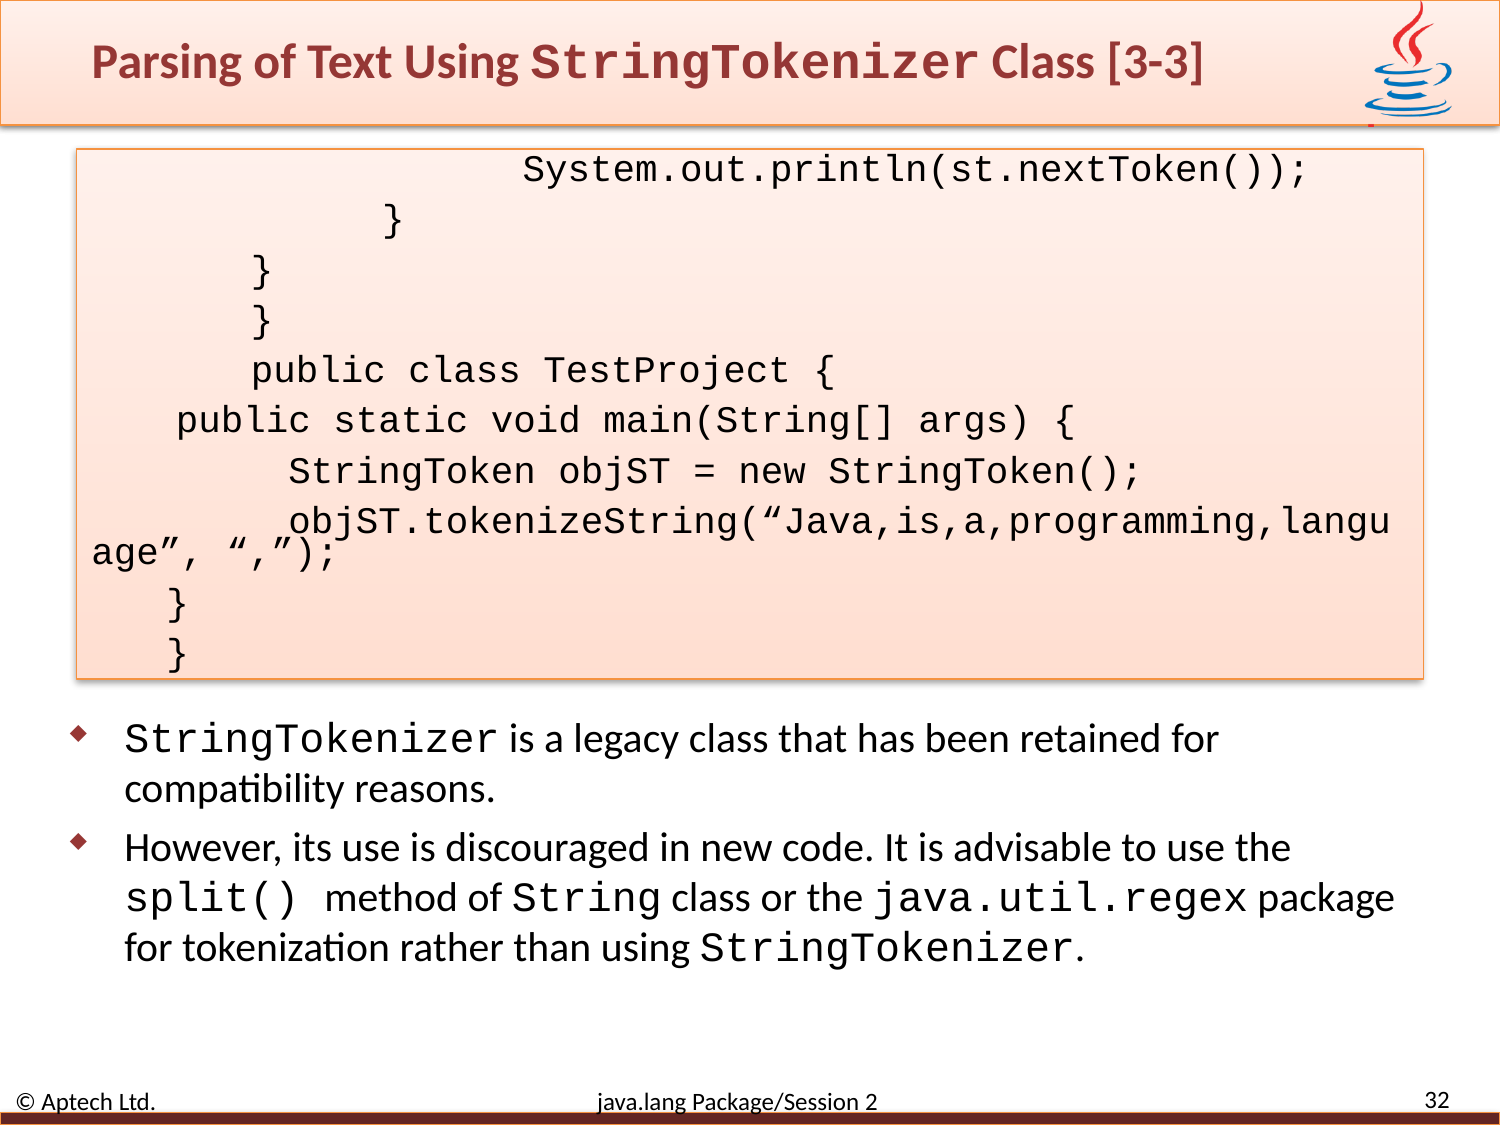

# Parsing of Text Using StringTokenizer Class [3-3]

StringTokenizer is a legacy class that has been retained for compatibility reasons.
However, its use is discouraged in new code. It is advisable to use the split() method of String class or the java.util.regex package for tokenization rather than using StringTokenizer.
System.out.println(st.nextToken());
}
}
}
public class TestProject {
public static void main(String[] args) {
StringToken objST = new StringToken();
objST.tokenizeString(“Java,is,a,programming,language”, “,”);
}
}
32
© Aptech Ltd.                                                                             java.lang Package/Session 2